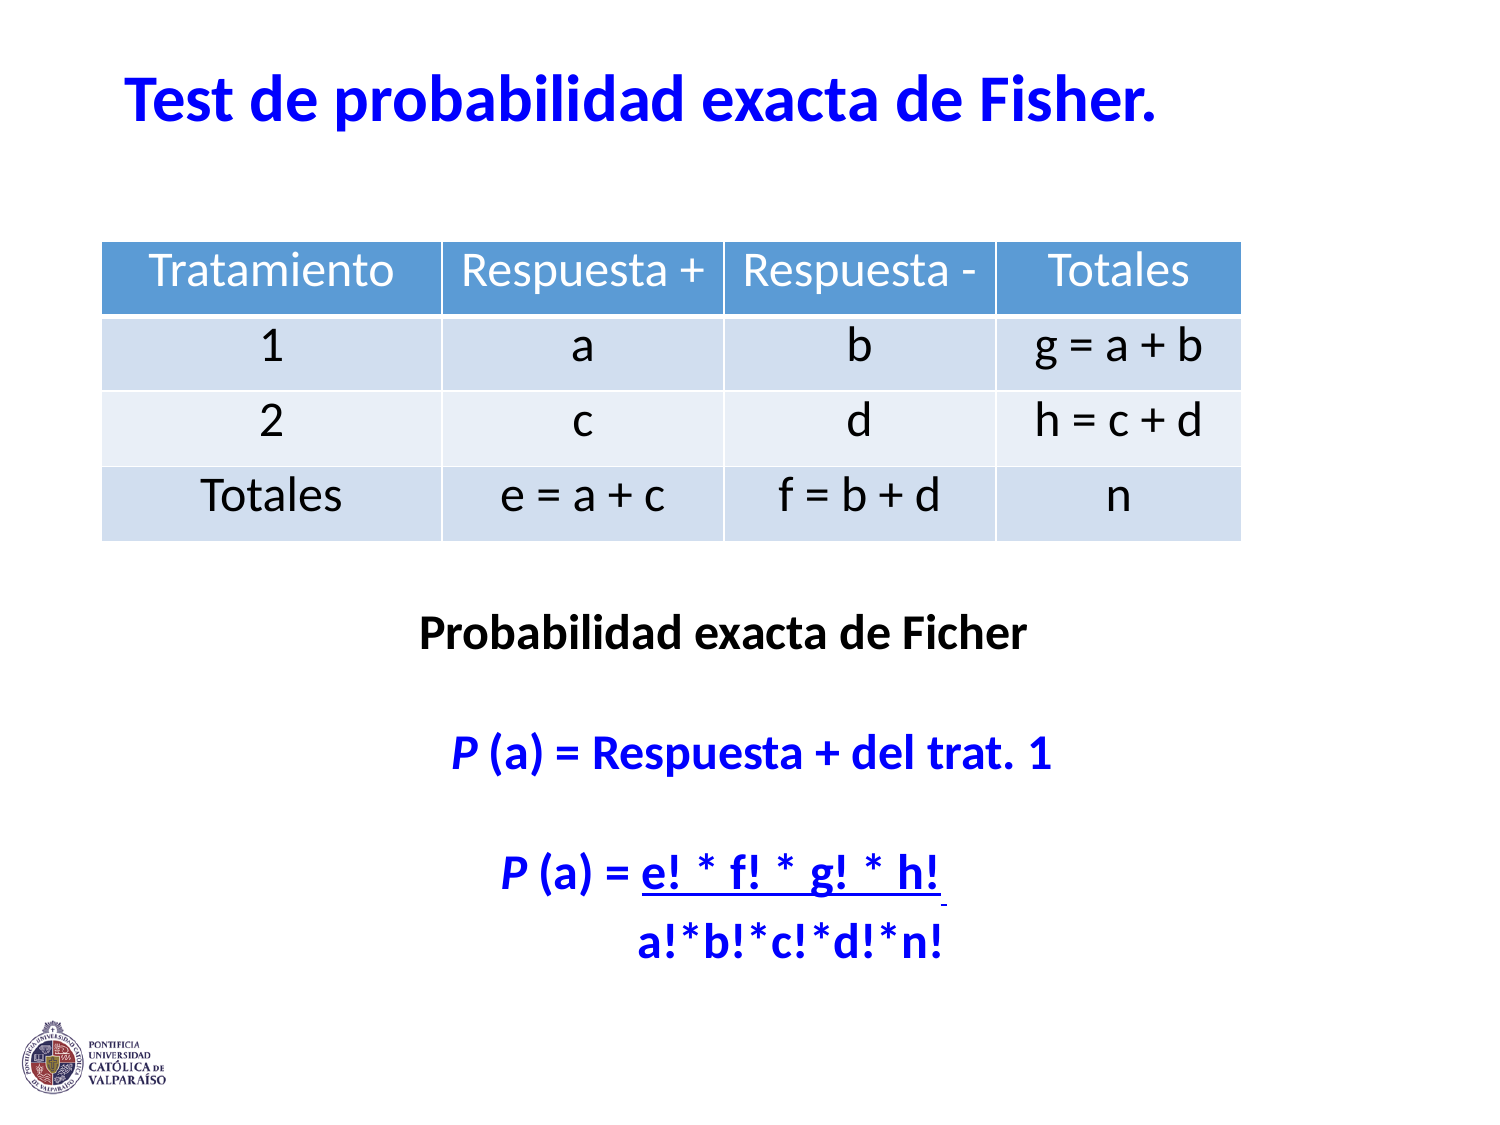

# Test de probabilidad exacta de Fisher.
| Tratamiento | Respuesta + | Respuesta - | Totales |
| --- | --- | --- | --- |
| 1 | a | b | g = a + b |
| 2 | c | d | h = c + d |
| Totales | e = a + c | f = b + d | n |
Probabilidad exacta de Ficher

     P (a) = Respuesta + del trat. 1

P (a) = e! * f! * g! * h!
            a!*b!*c!*d!*n!